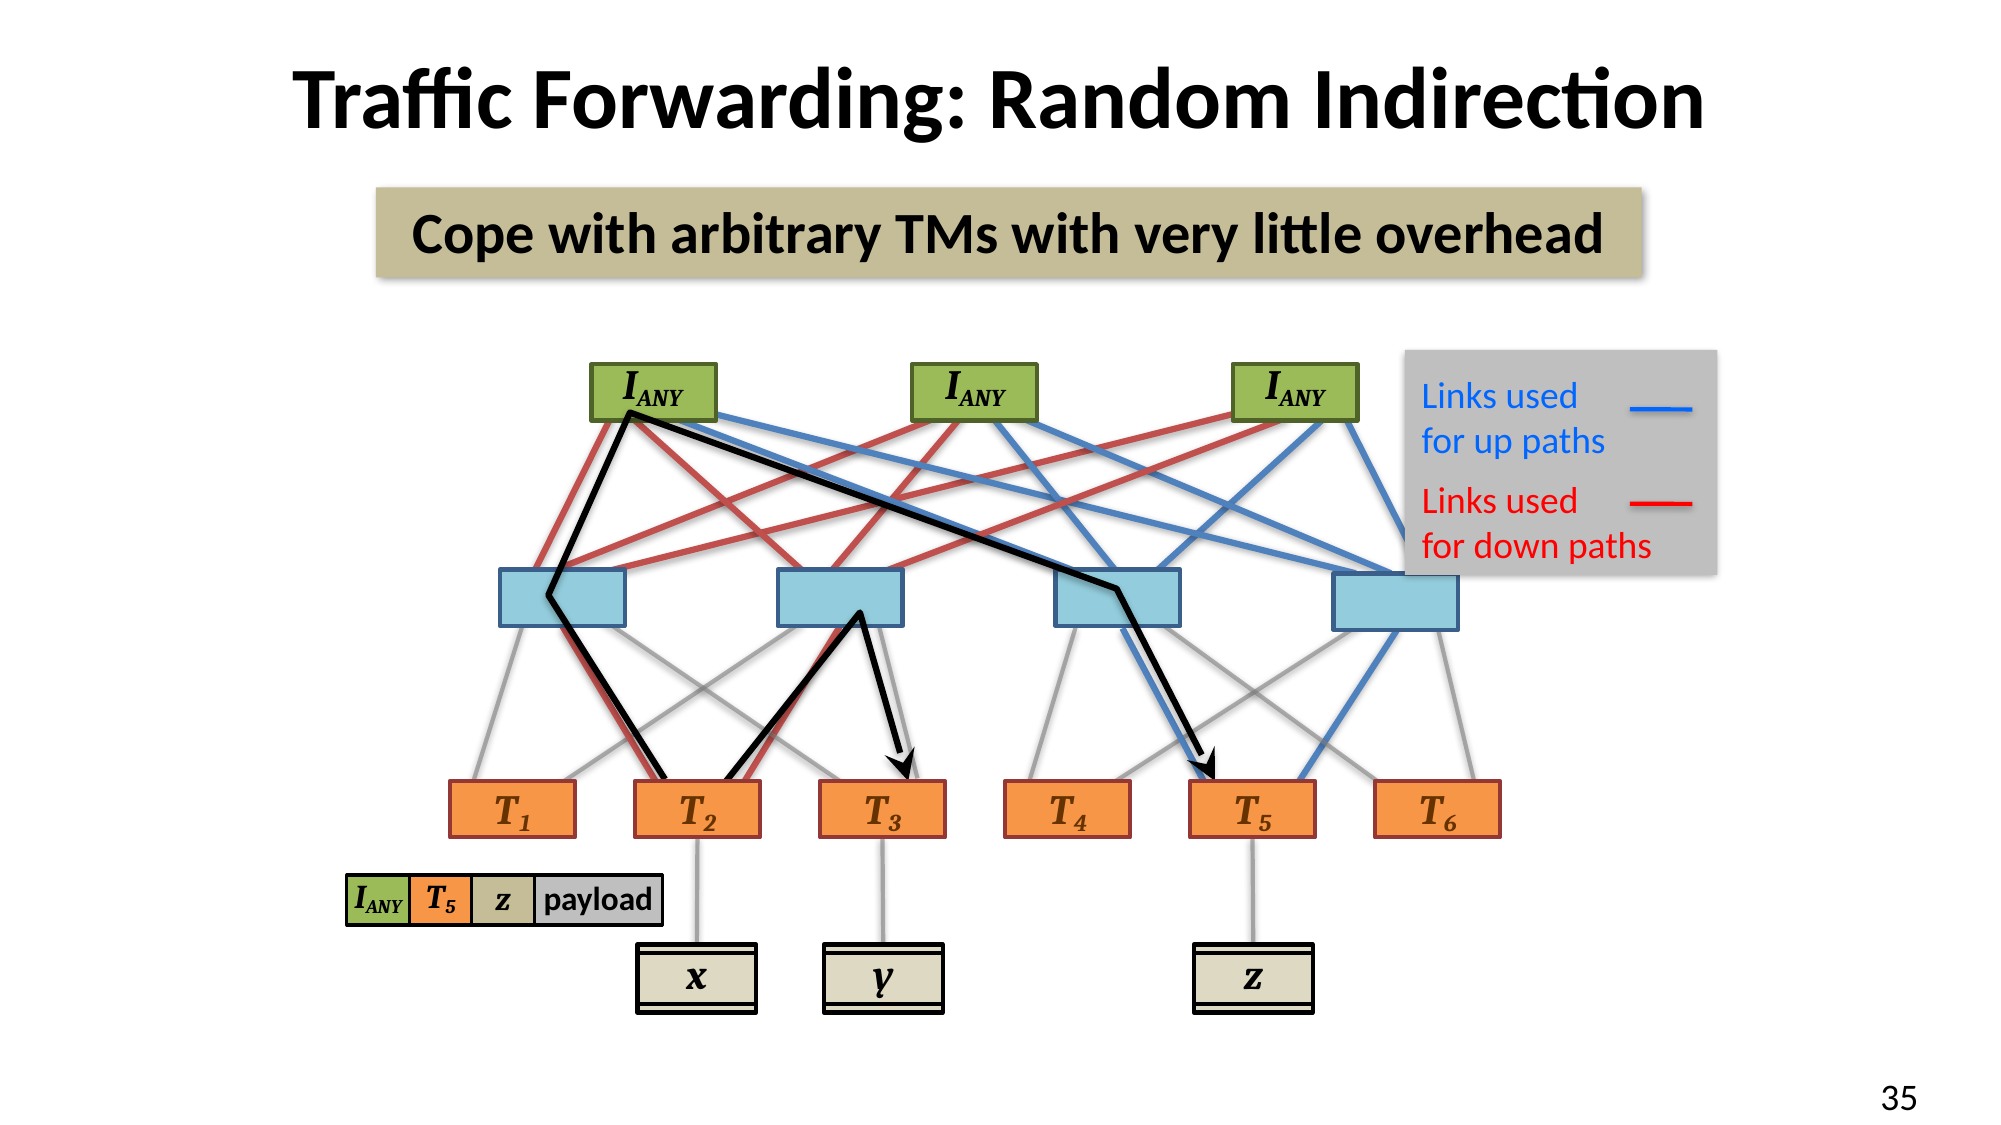

# Traffic Forwarding: Random Indirection
Cope with arbitrary TMs with very little overhead

Links used
for up paths
Links used
for down paths

IANY
IANY
IANY

T1
T2
T3
T4
T5
T6
IANY
T3
T5
y
z
payload
payload

x
y
z
35